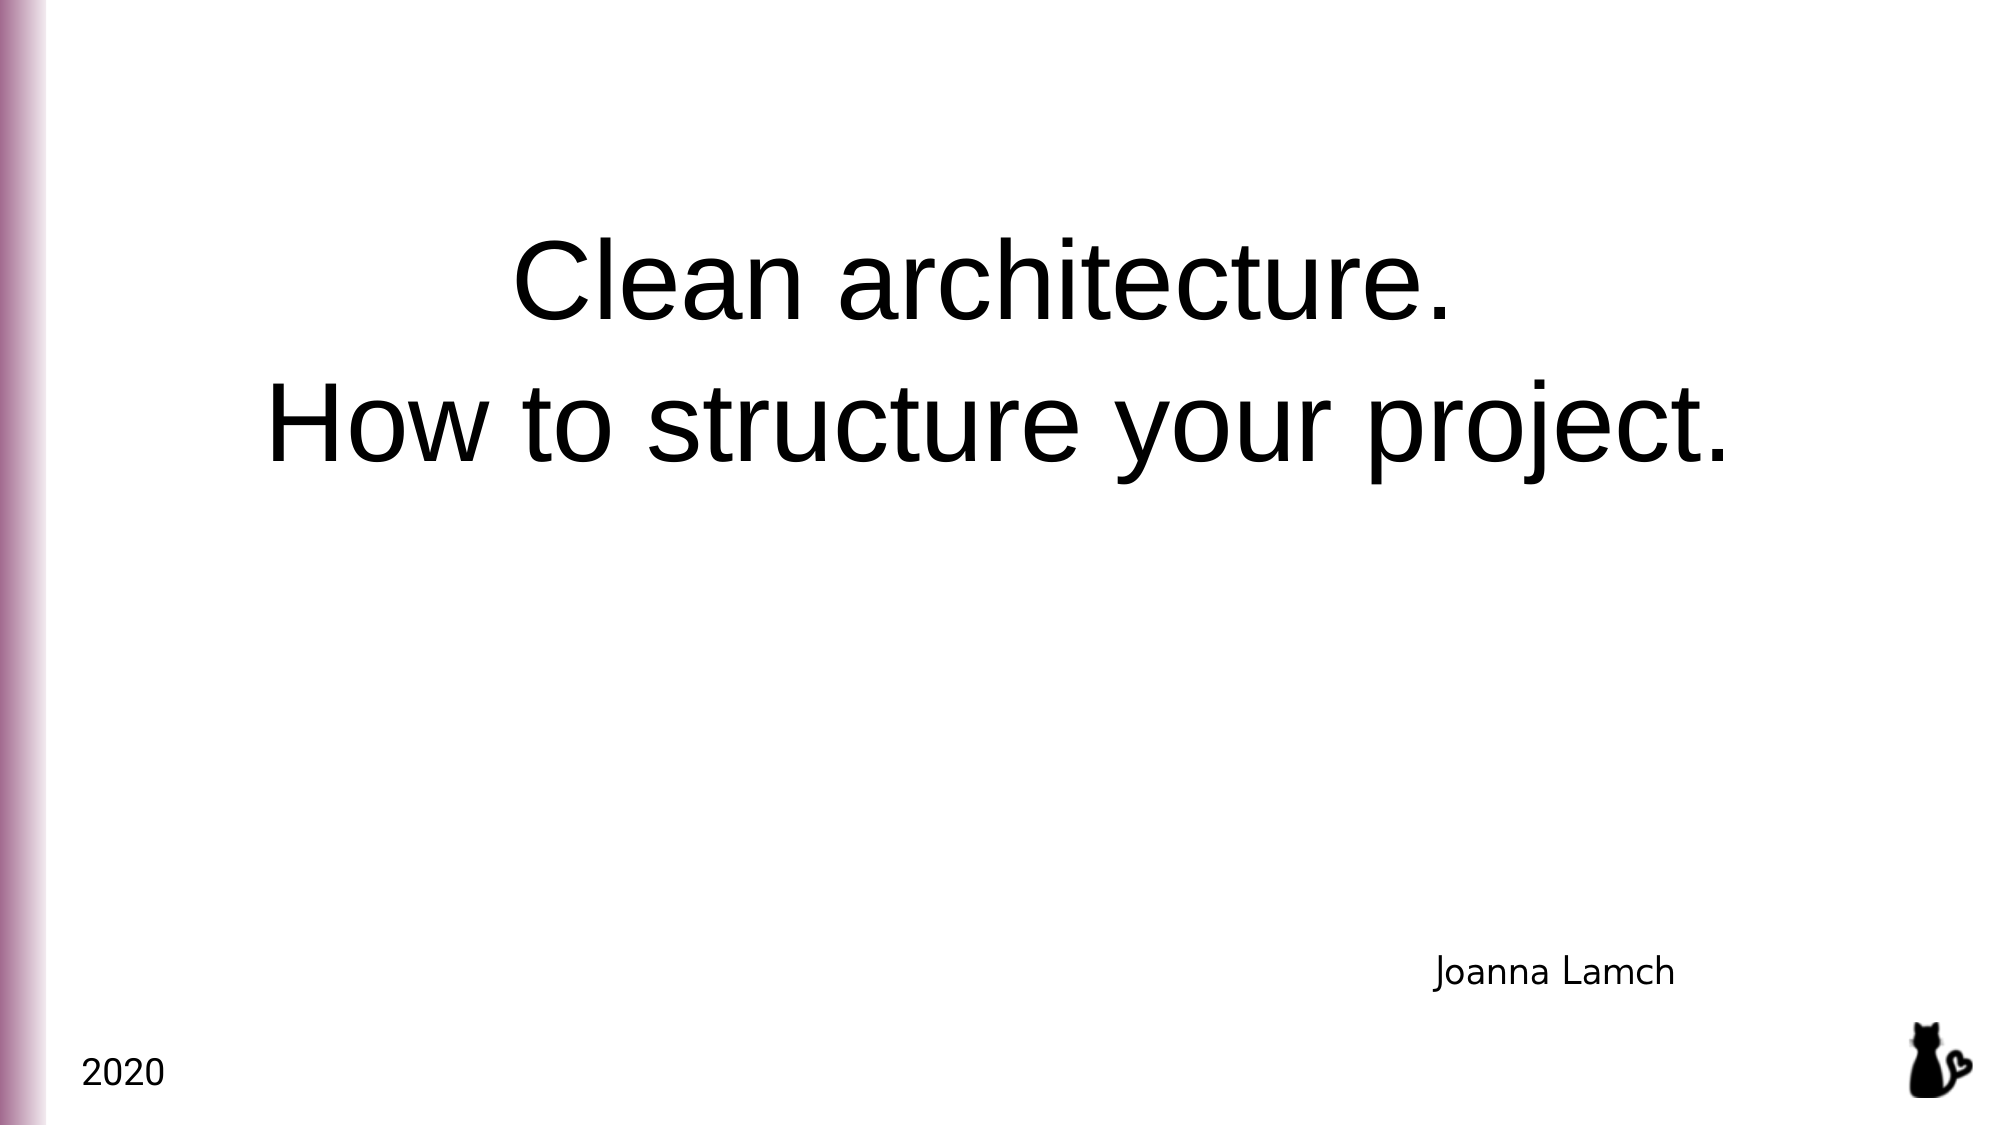

Clean architecture.
How to structure your project.

Joanna Lamch
2020